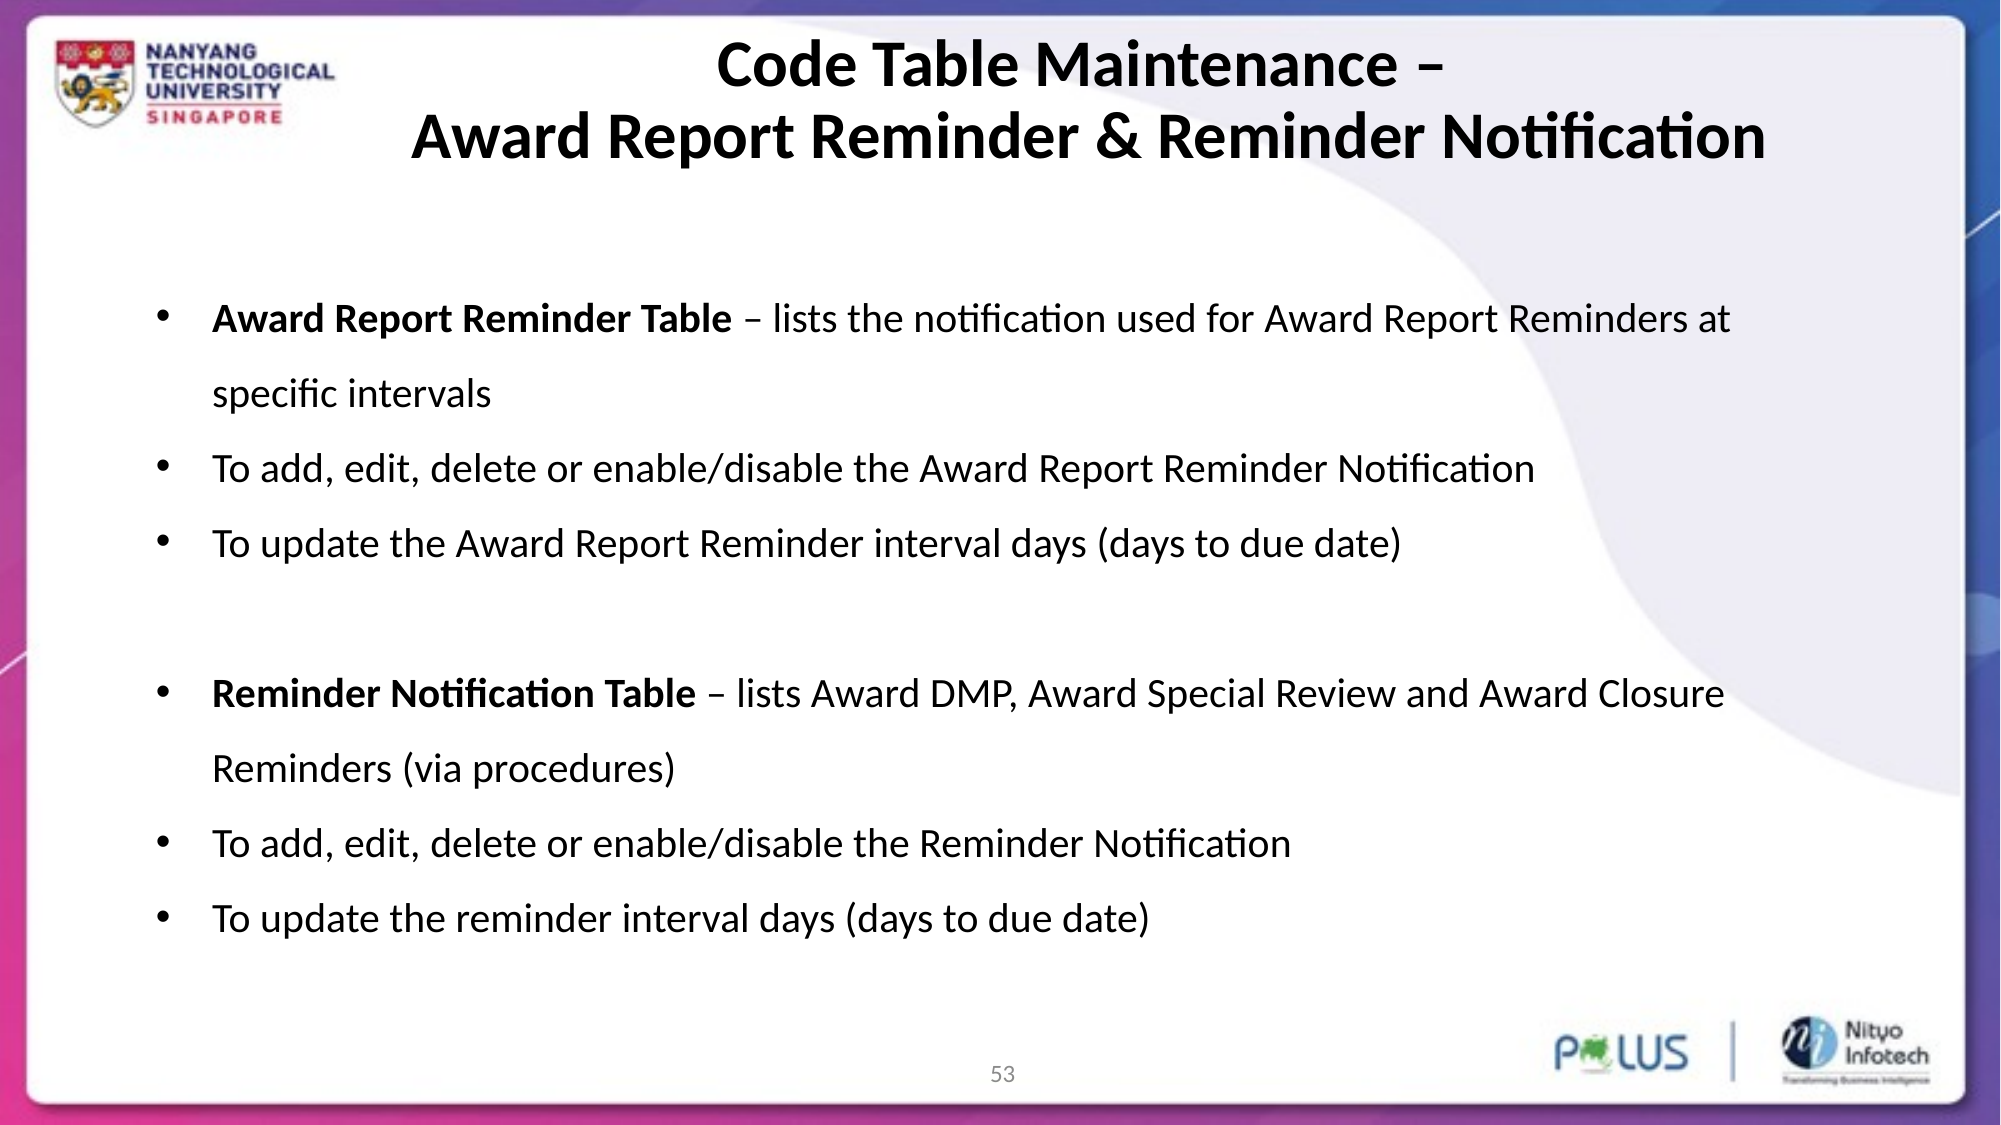

Code Table Maintenance –
Award Report Reminder & Reminder Notification
Award Report Reminder Table – lists the notification used for Award Report Reminders at specific intervals
To add, edit, delete or enable/disable the Award Report Reminder Notification
To update the Award Report Reminder interval days (days to due date)

Reminder Notification Table – lists Award DMP, Award Special Review and Award Closure Reminders (via procedures)
To add, edit, delete or enable/disable the Reminder Notification
To update the reminder interval days (days to due date)
53